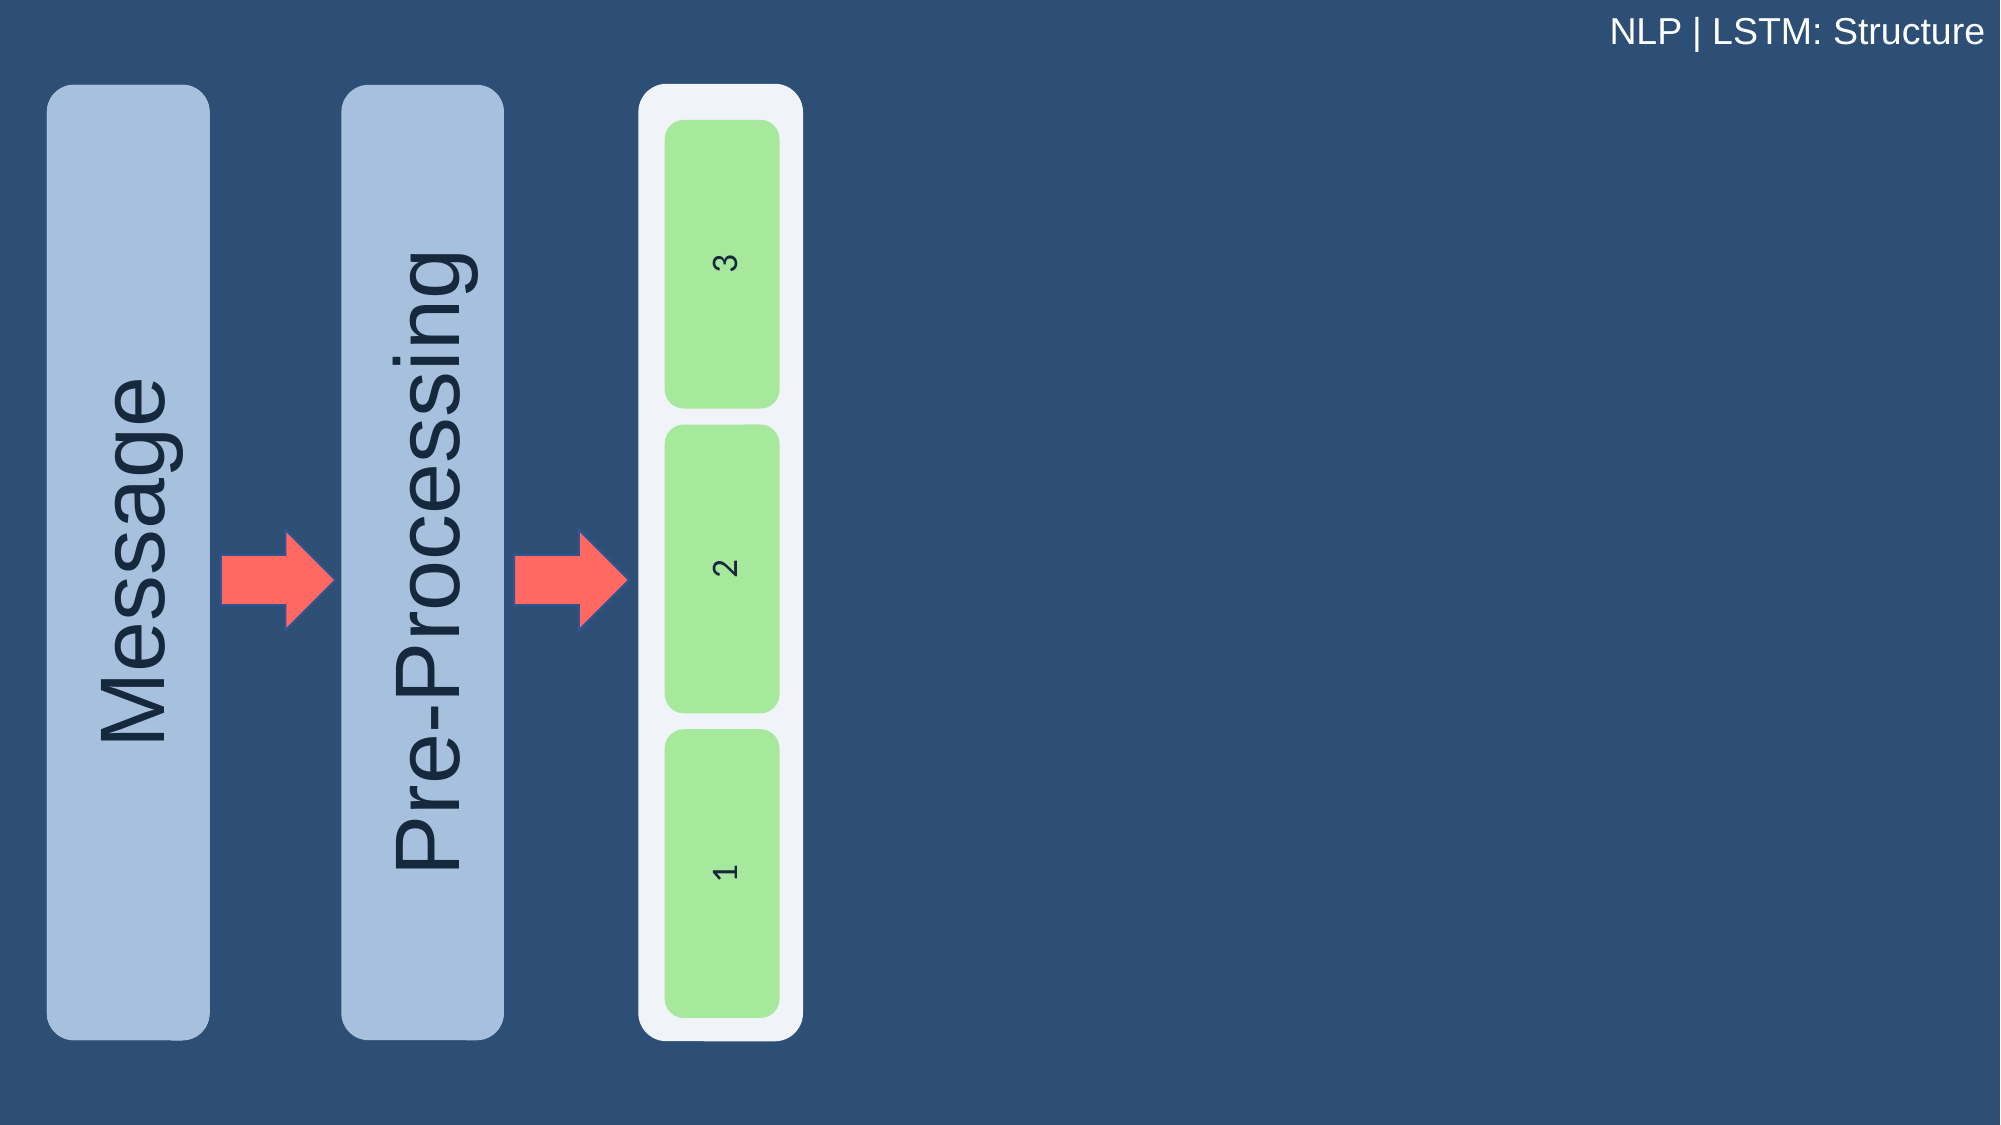

NLP | LSTM: Structure
3

Pre-Processing
Message
Messages
2

1